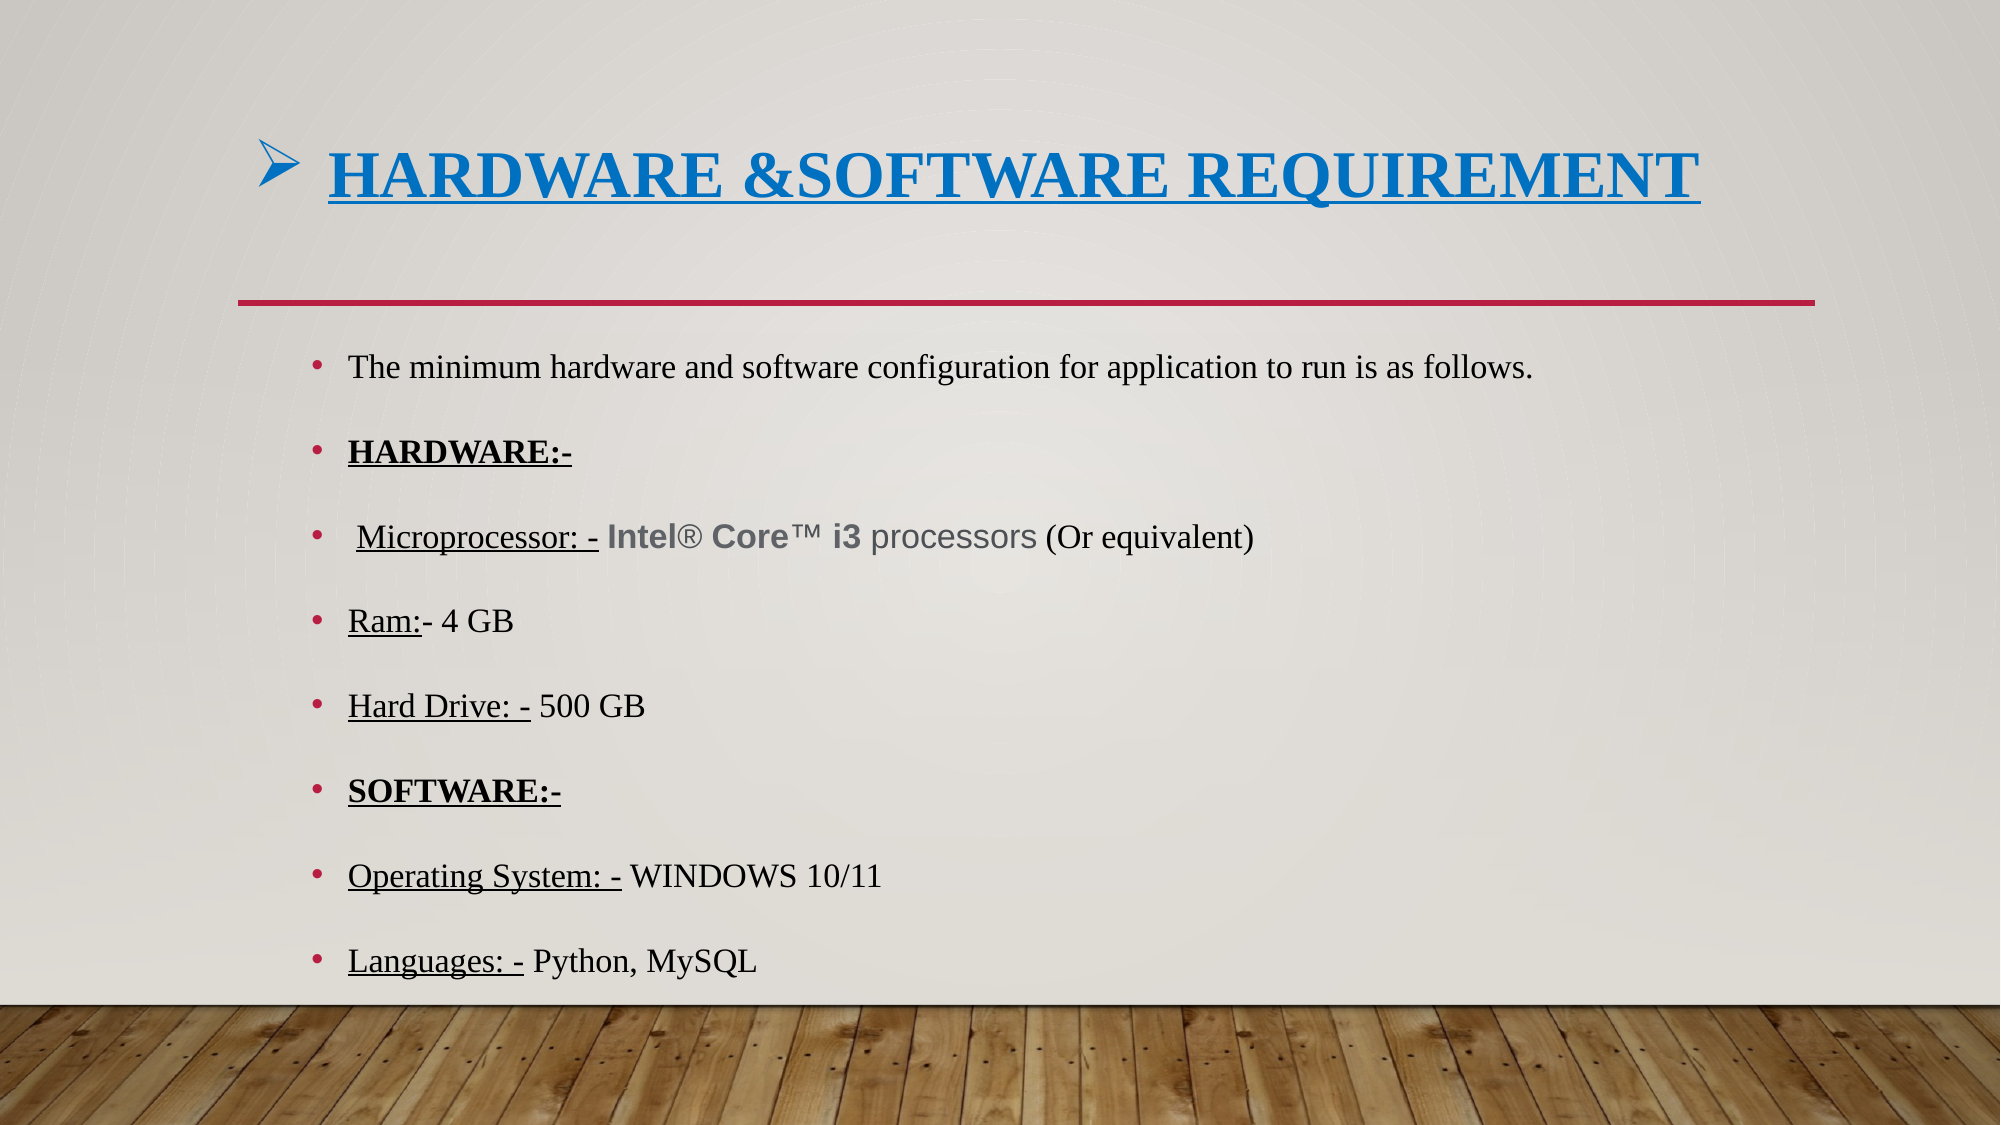

# Hardware &Software Requirement
The minimum hardware and software configuration for application to run is as follows.
HARDWARE:-
 Microprocessor: - Intel® Core™ i3 processors (Or equivalent)
Ram:- 4 GB
Hard Drive: - 500 GB
SOFTWARE:-
Operating System: - WINDOWS 10/11
Languages: - Python, MySQL